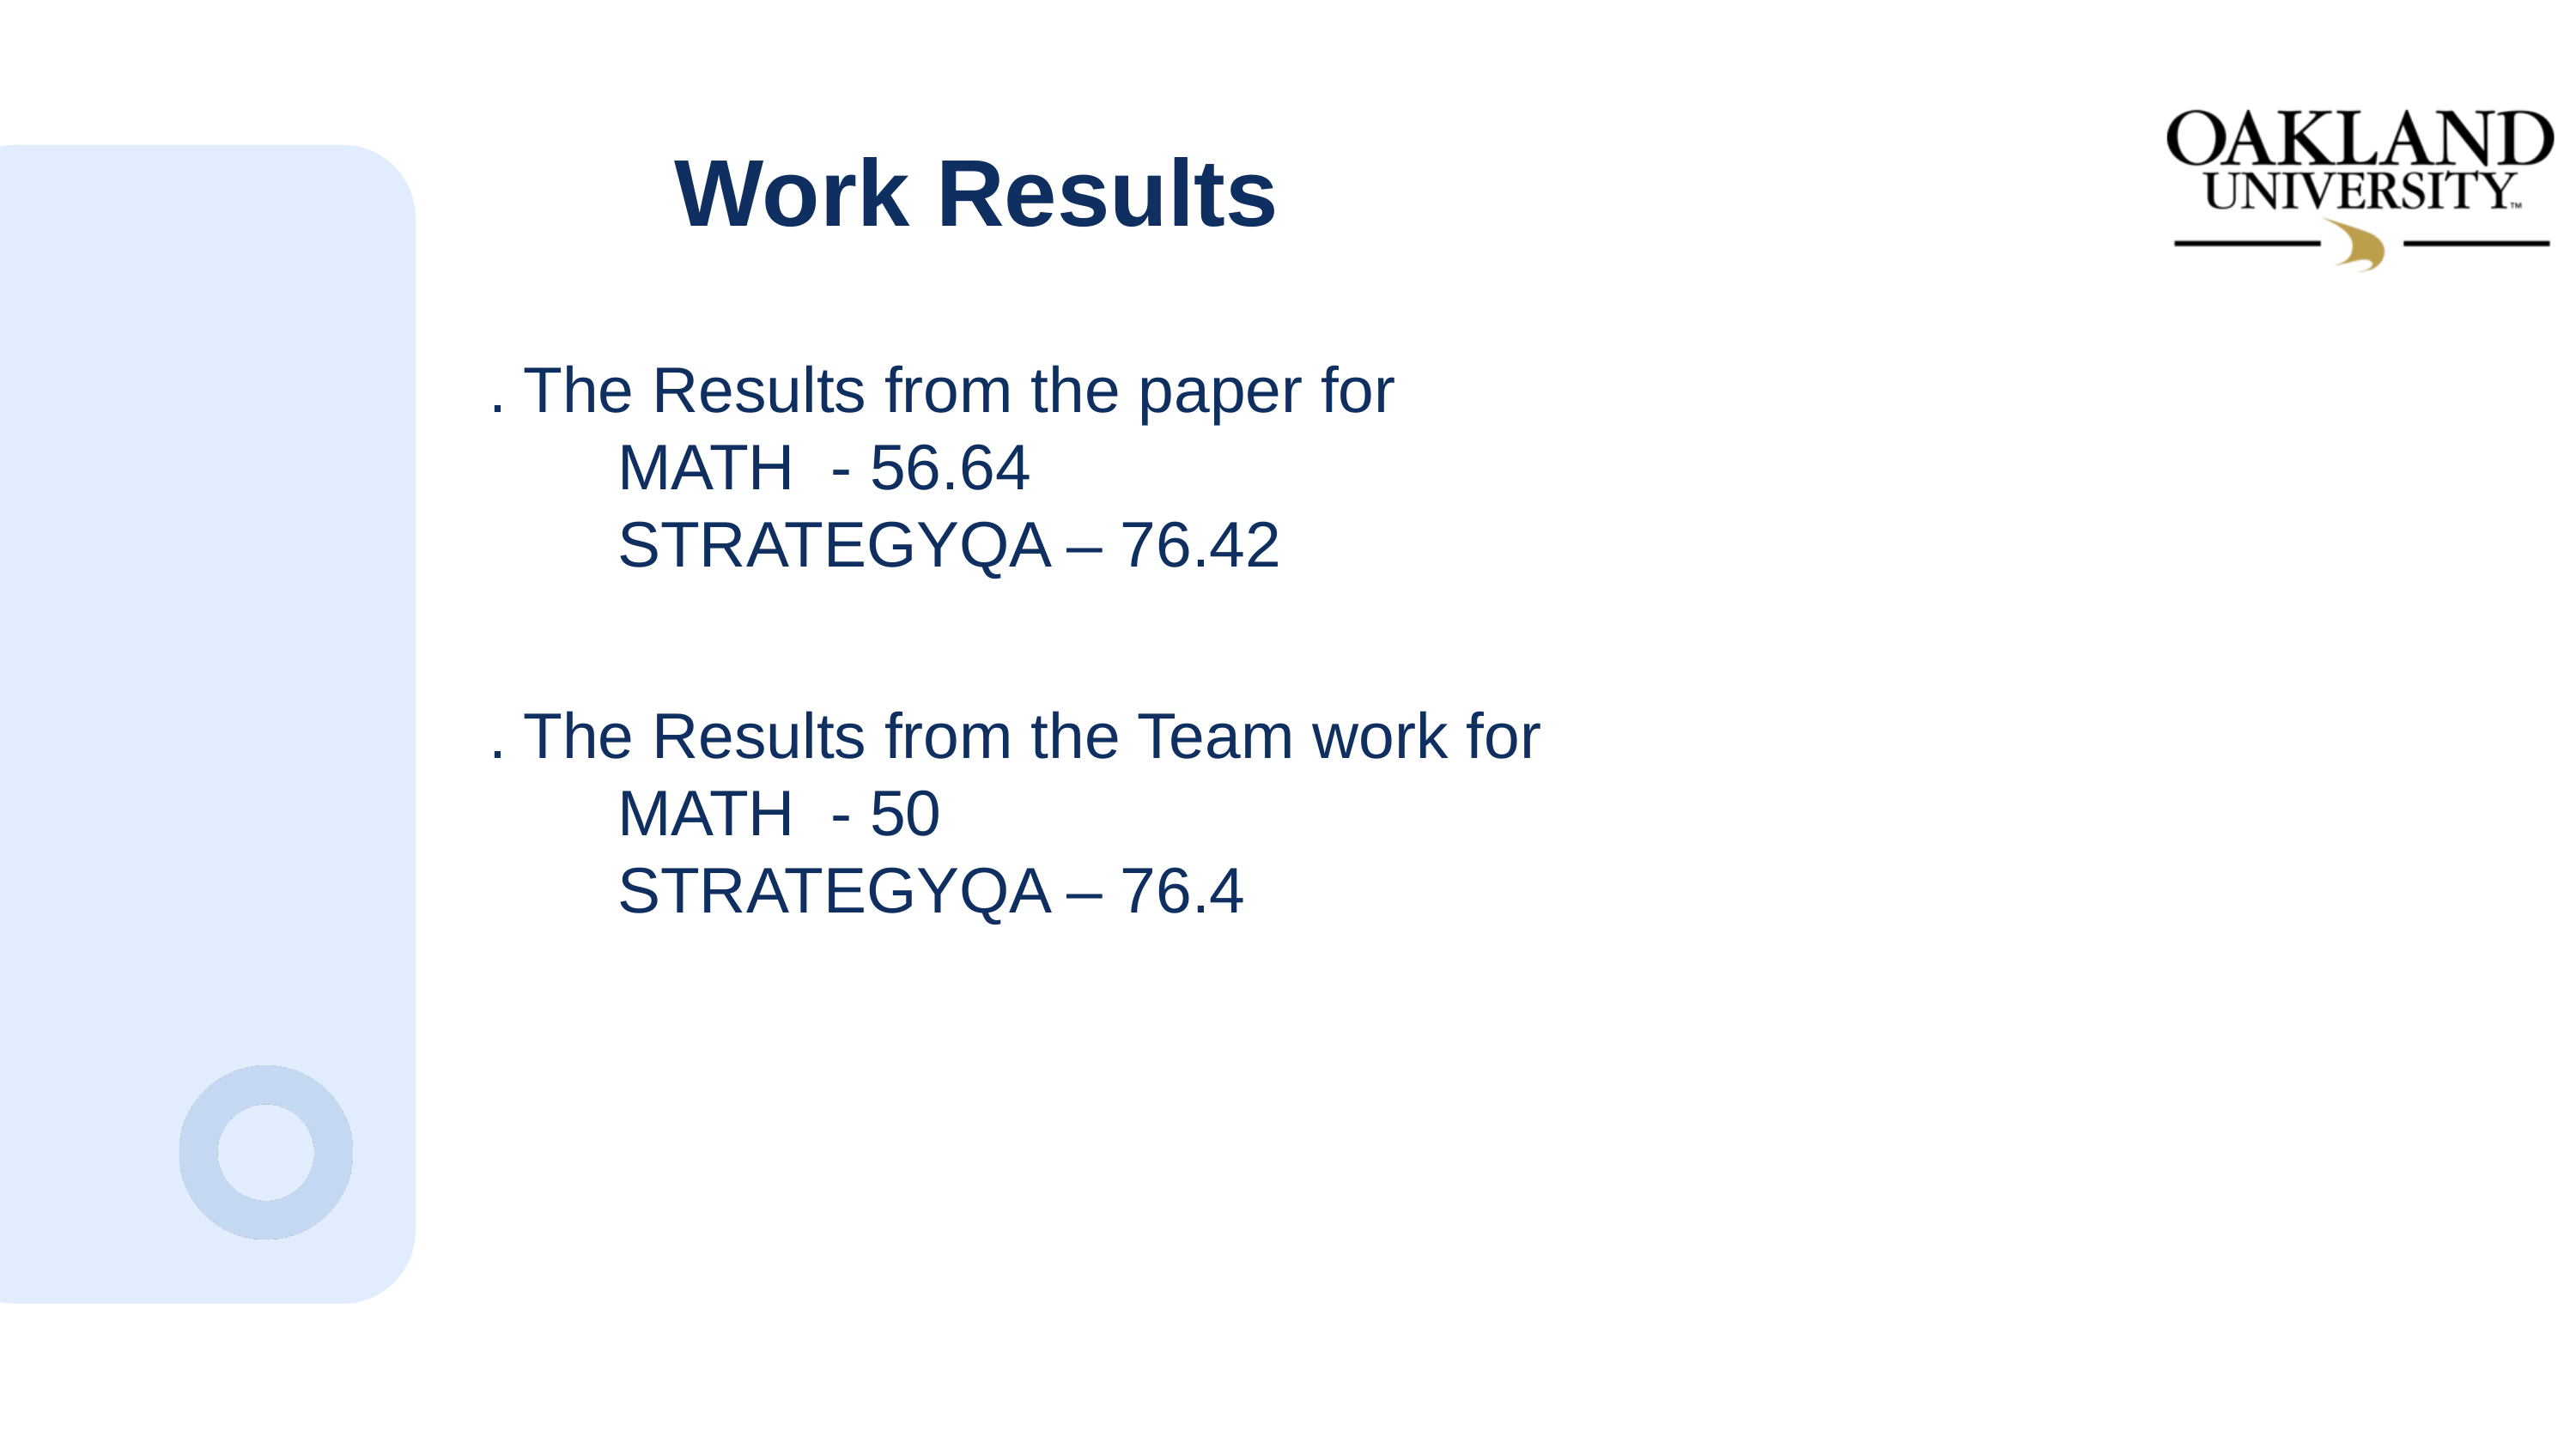

Work Results

. The Results from the paper for
	MATH  - 56.64
	STRATEGYQA – 76.42
. The Results from the Team work for
	MATH  - 50
	STRATEGYQA – 76.4
Calculate the time from 10:55am to 3:05pm.